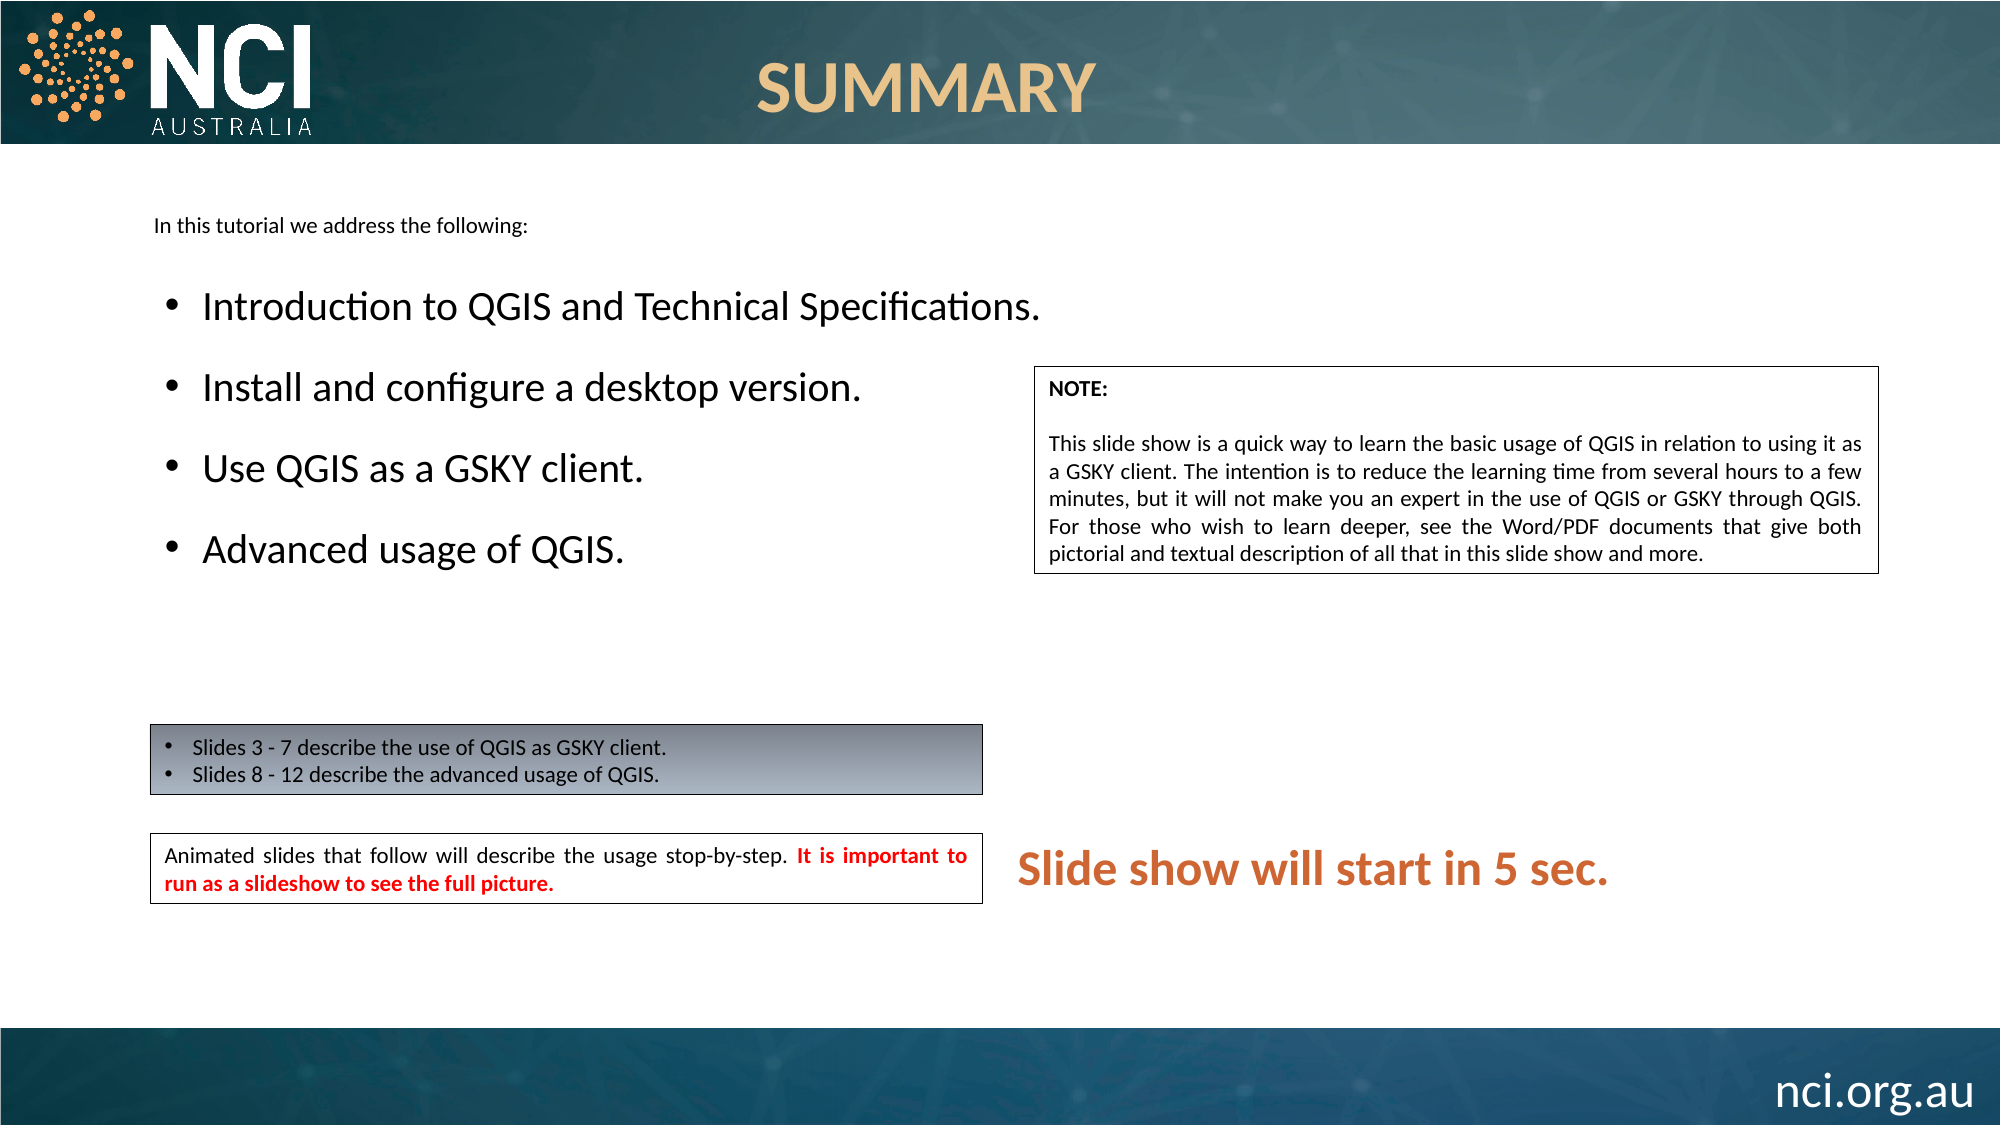

SUMMARY
In this tutorial we address the following:
Introduction to QGIS and Technical Specifications.
Install and configure a desktop version.
Use QGIS as a GSKY client.
Advanced usage of QGIS.
NOTE:

This slide show is a quick way to learn the basic usage of QGIS in relation to using it as a GSKY client. The intention is to reduce the learning time from several hours to a few minutes, but it will not make you an expert in the use of QGIS or GSKY through QGIS. For those who wish to learn deeper, see the Word/PDF documents that give both pictorial and textual description of all that in this slide show and more.
Slides 3 - 7 describe the use of QGIS as GSKY client.
Slides 8 - 12 describe the advanced usage of QGIS.
Slide show will start in 5 sec.
Animated slides that follow will describe the usage stop-by-step. It is important to run as a slideshow to see the full picture.
2